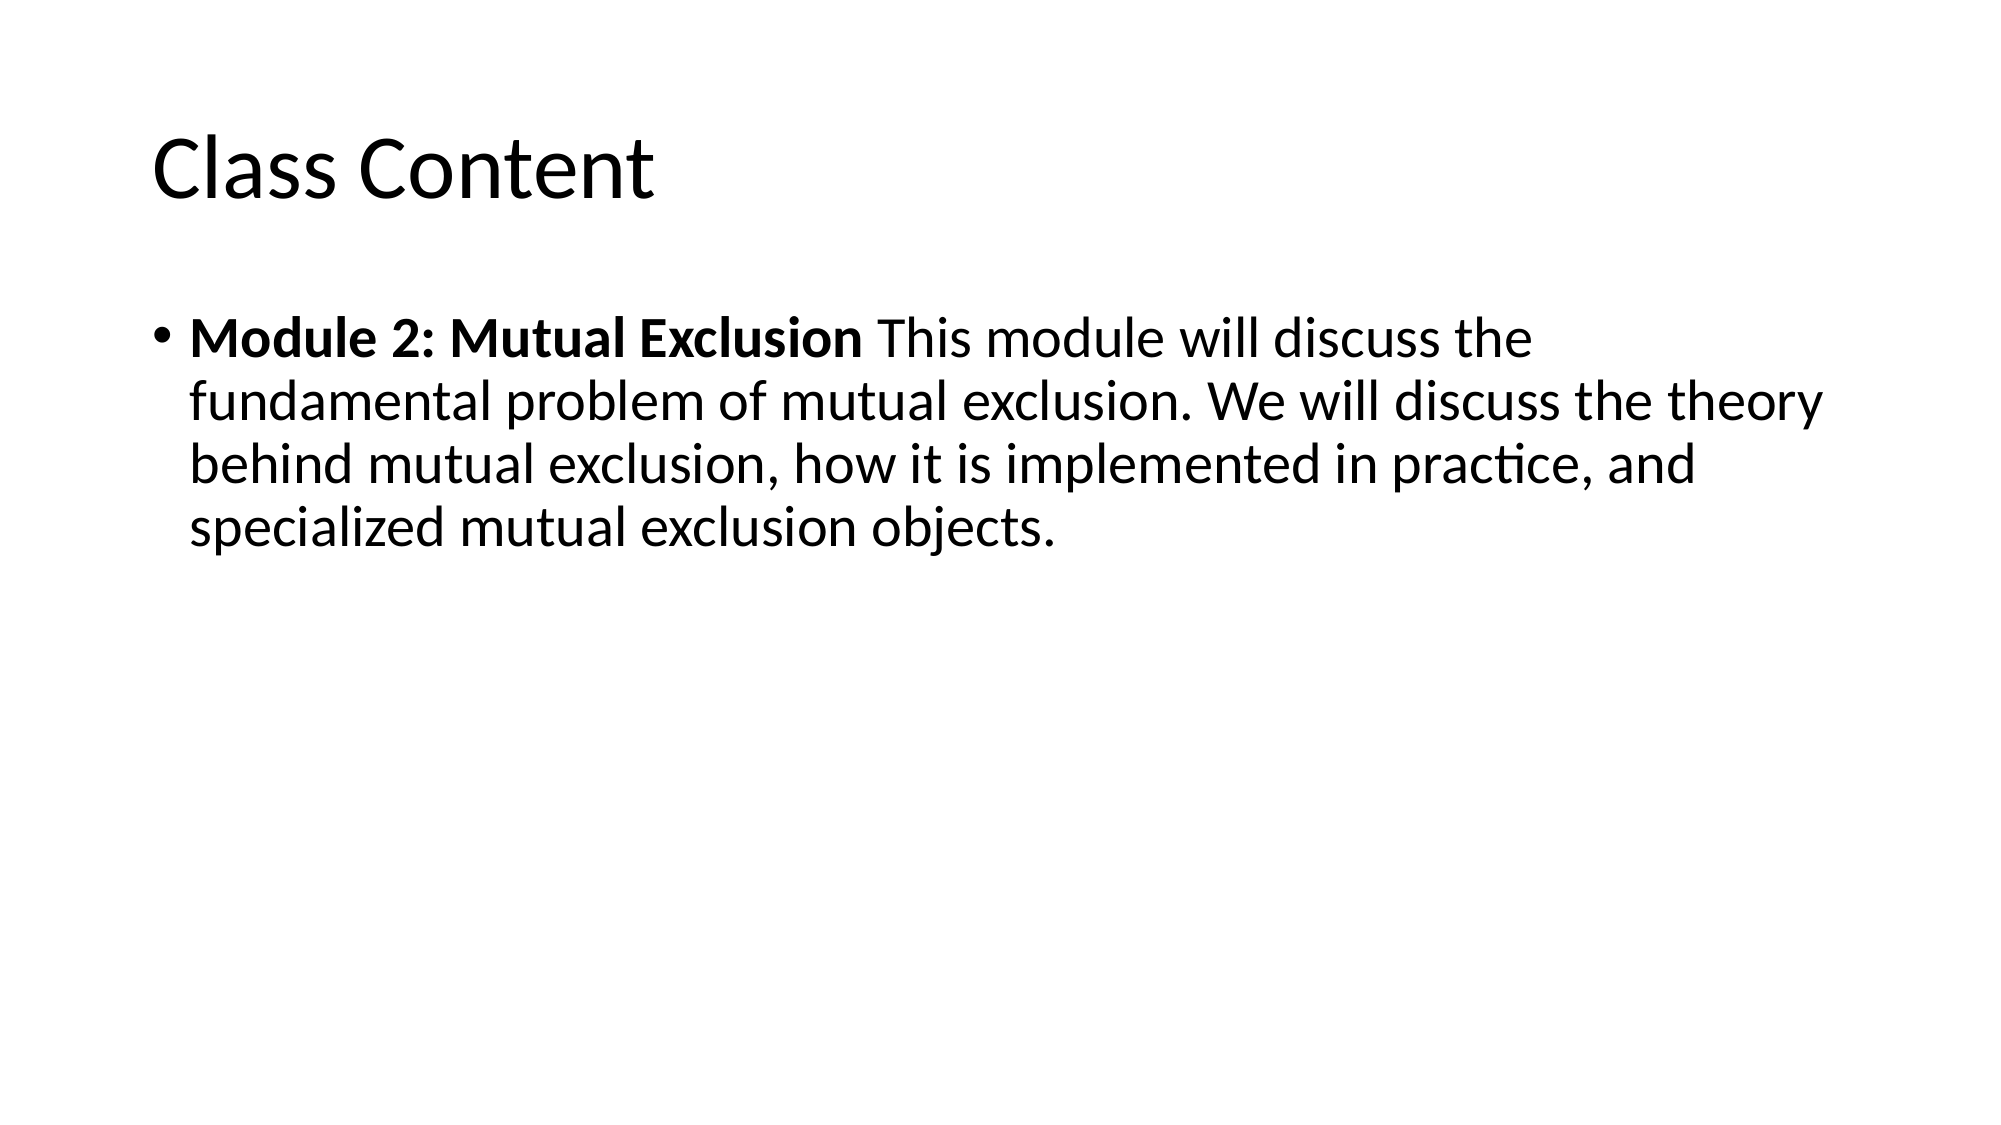

# Class Content
Module 2: Mutual Exclusion This module will discuss the fundamental problem of mutual exclusion. We will discuss the theory behind mutual exclusion, how it is implemented in practice, and specialized mutual exclusion objects.